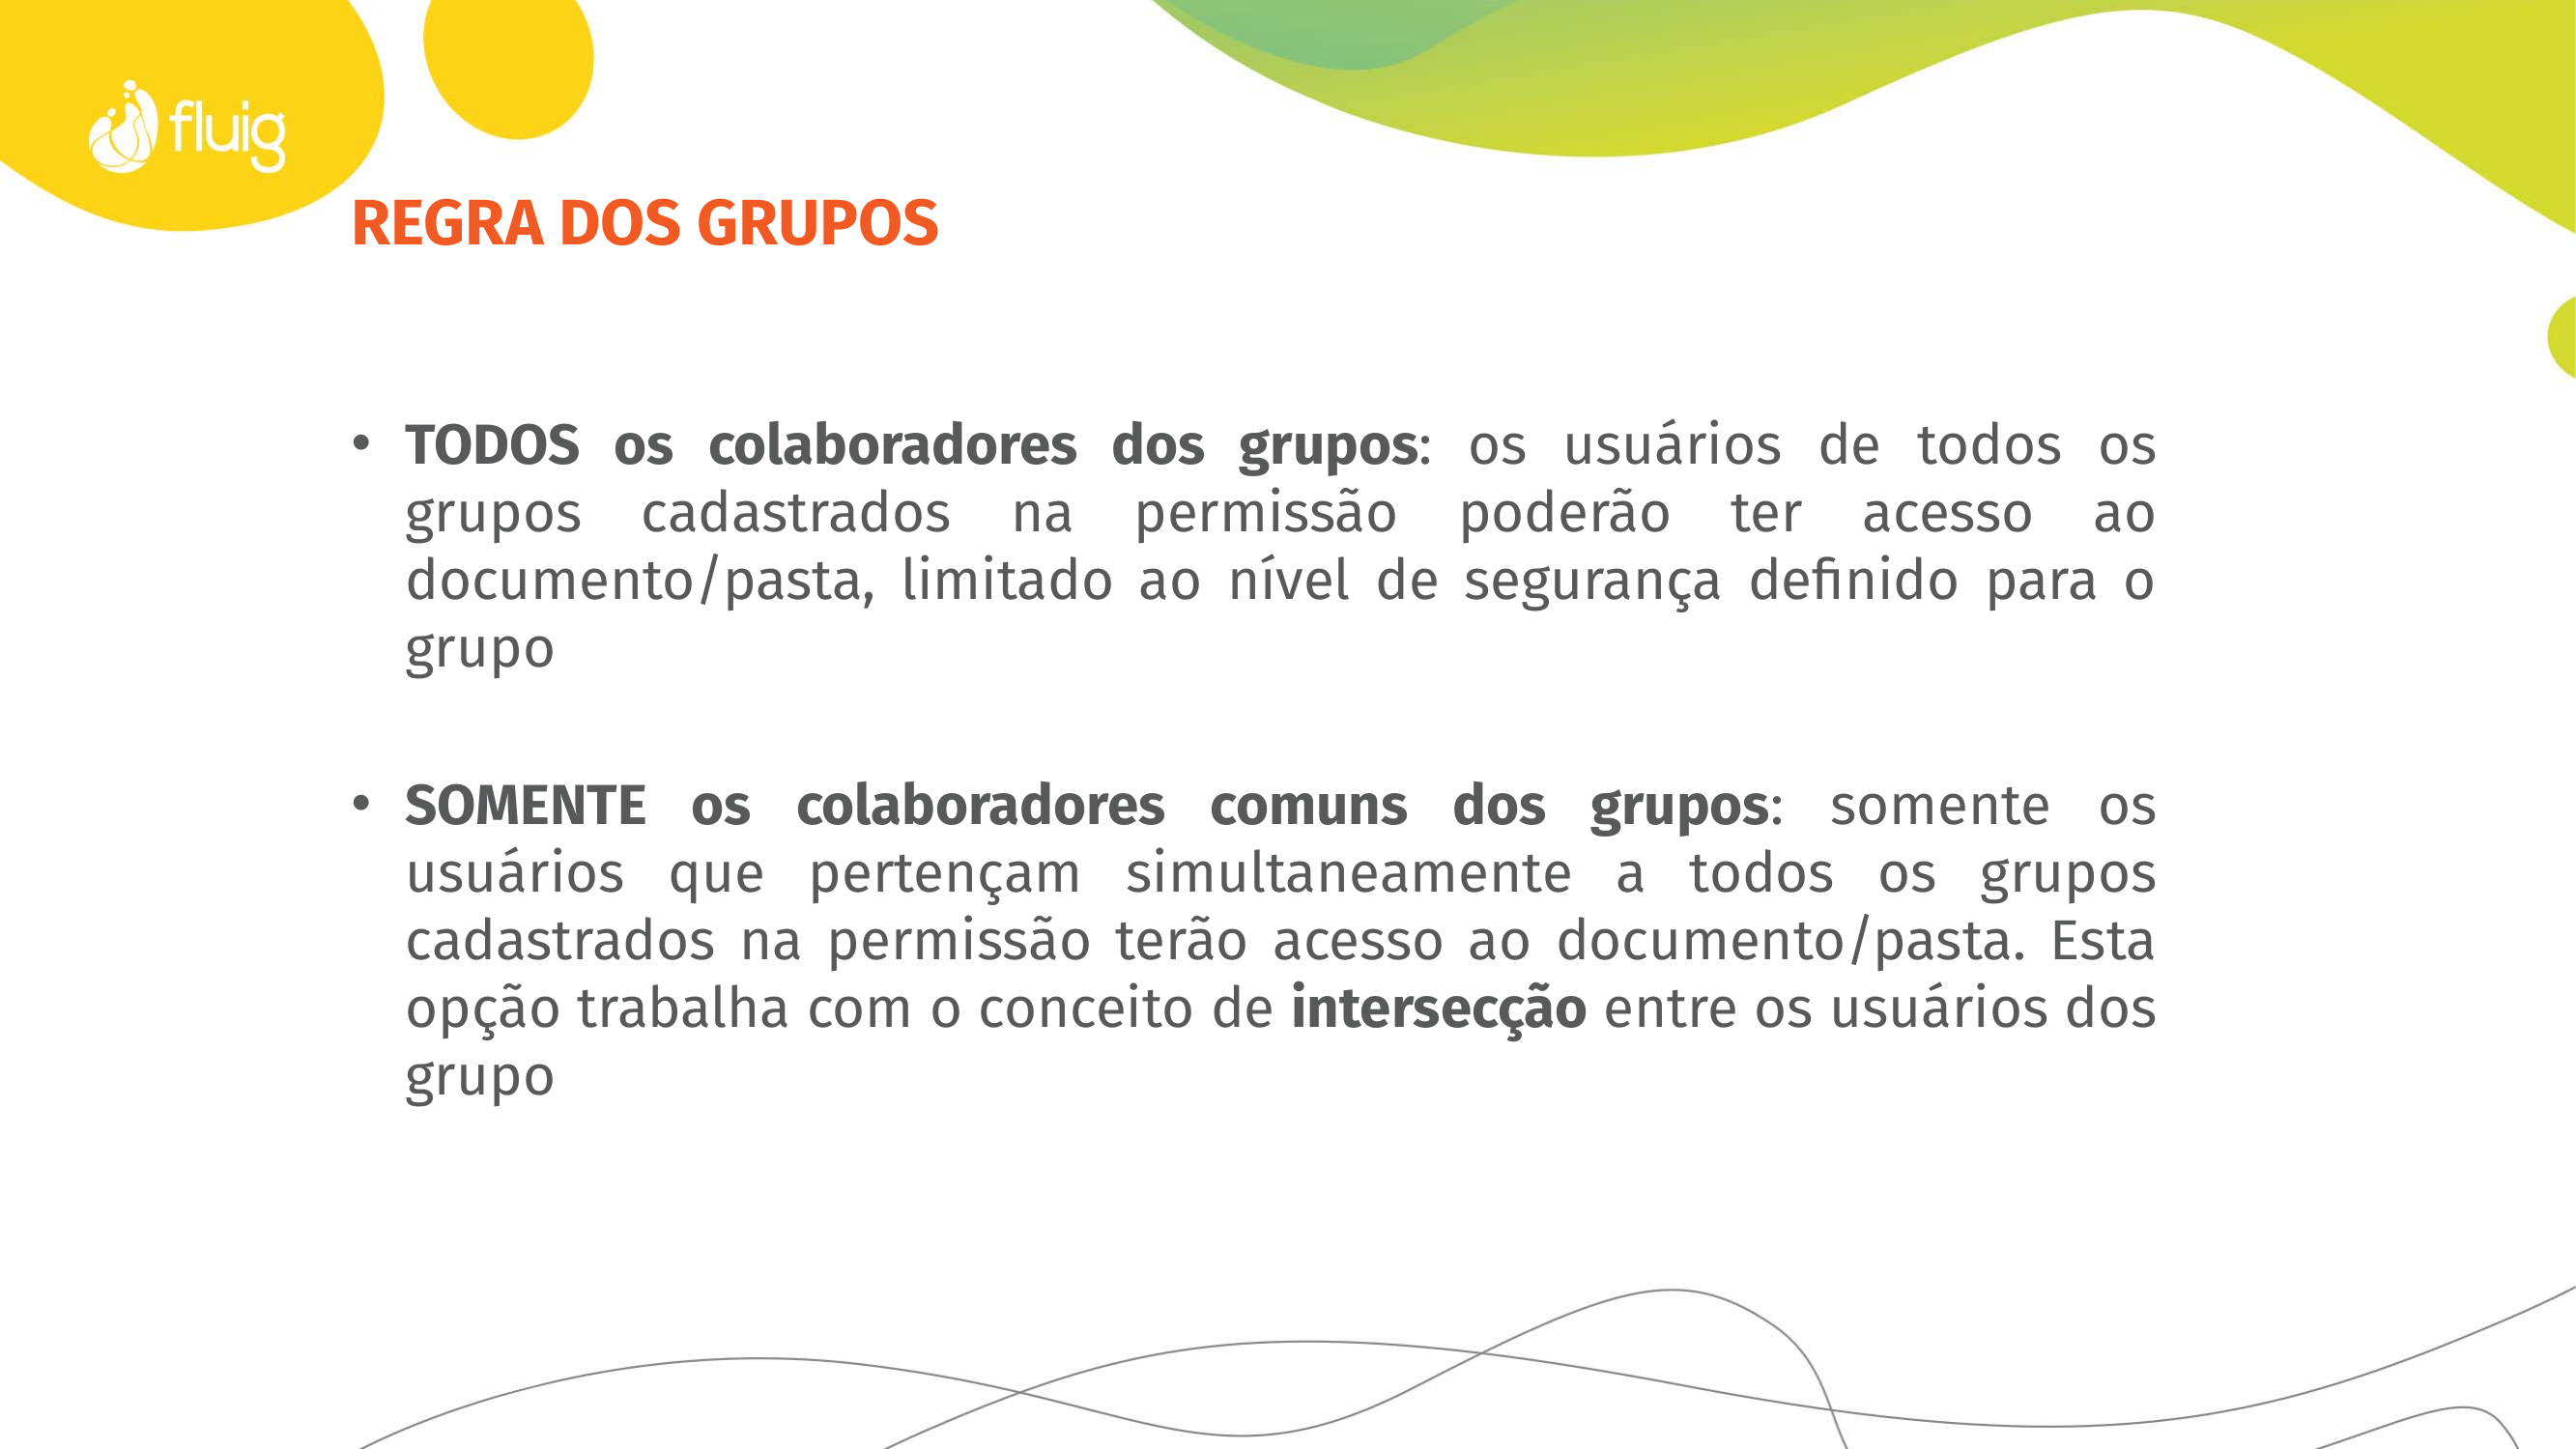

# REGRA DOS GRUPOS
TODOS os colaboradores dos grupos: os usuários de todos os grupos cadastrados na permissão poderão ter acesso ao documento/pasta, limitado ao nível de segurança definido para o grupo

SOMENTE os colaboradores comuns dos grupos: somente os usuários que pertençam simultaneamente a todos os grupos cadastrados na permissão terão acesso ao documento/pasta. Esta opção trabalha com o conceito de intersecção entre os usuários dos grupo